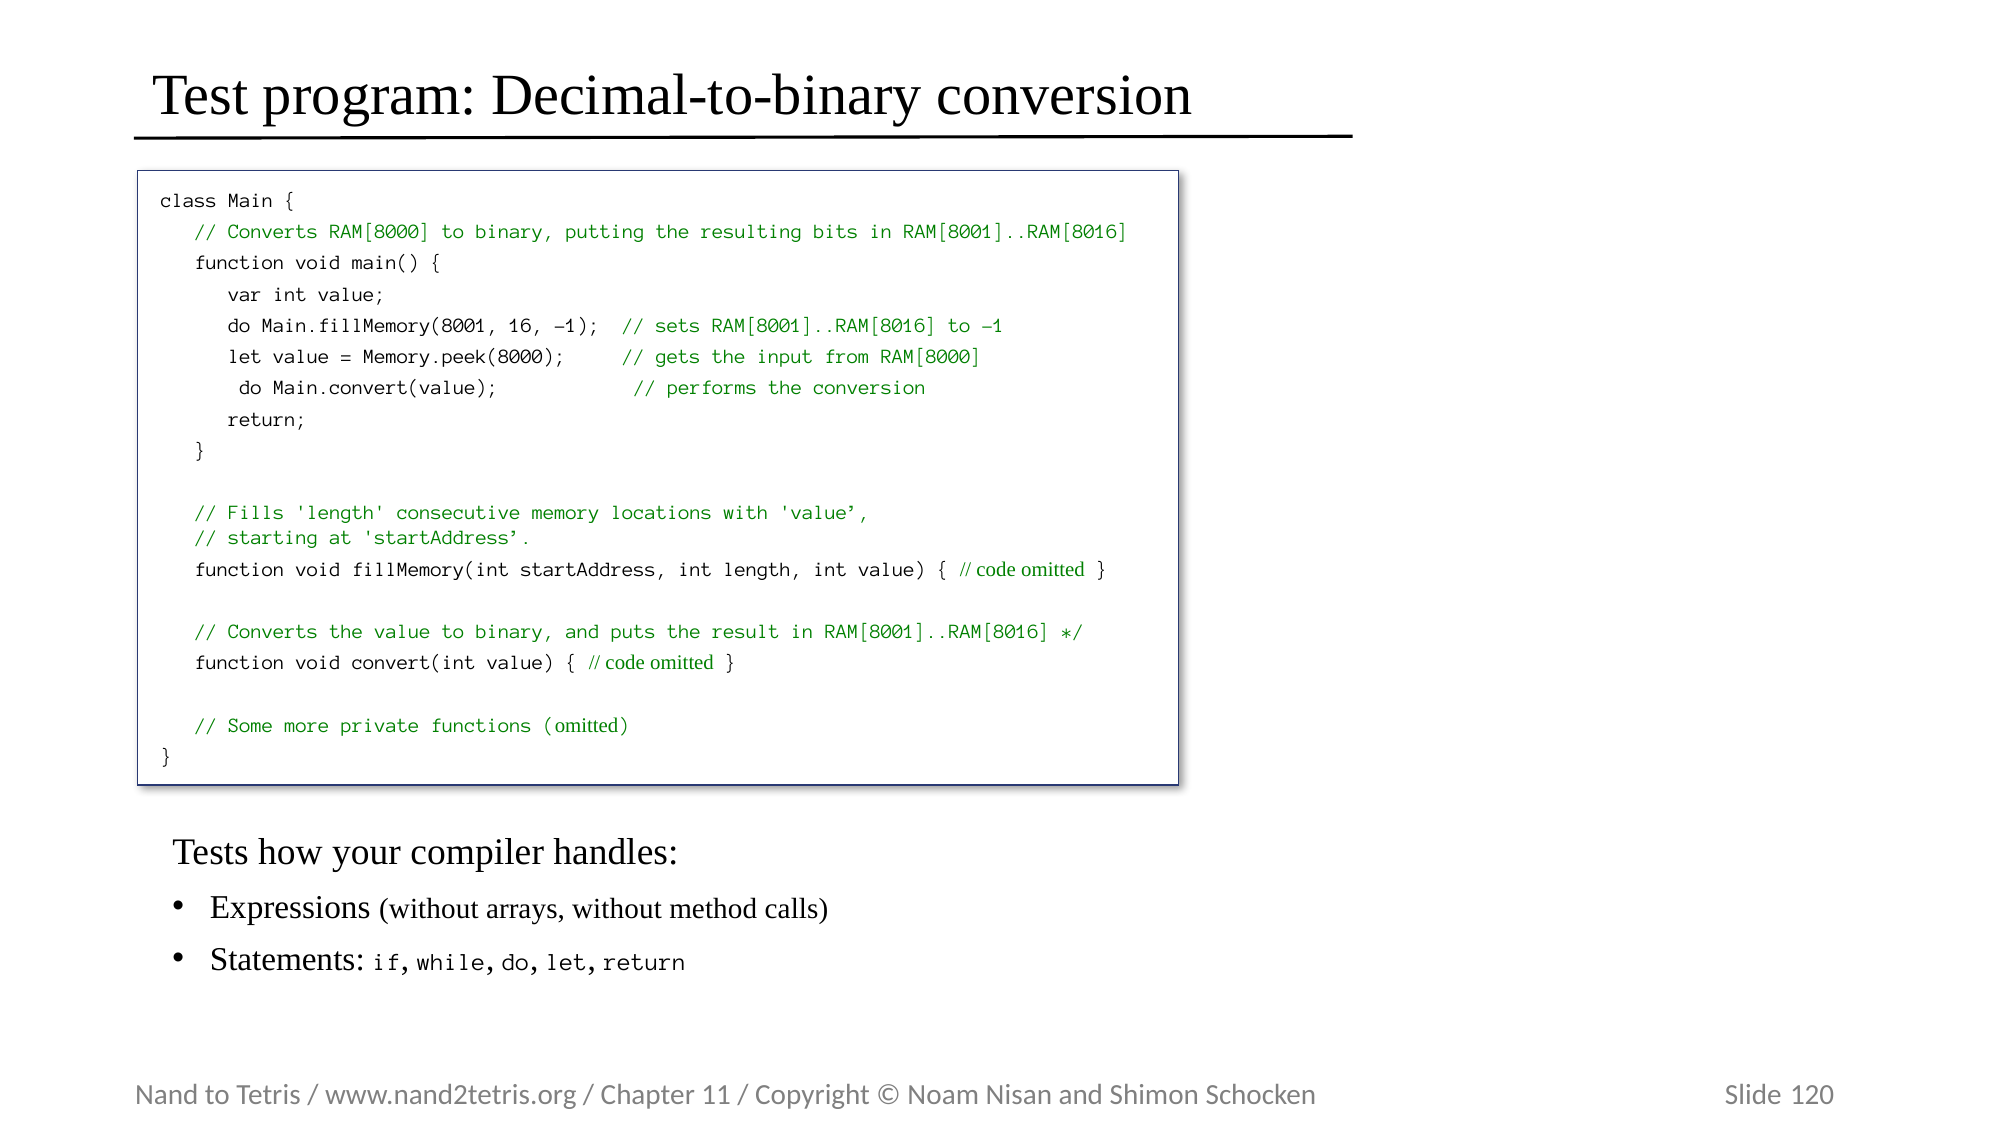

# Test program: Decimal-to-binary conversion

class Main {
   // Converts RAM[8000] to binary, putting the resulting bits in RAM[8001]..RAM[8016]
   function void main() {
      var int value;
      do Main.fillMemory(8001, 16, -1);  // sets RAM[8001]..RAM[8016] to -1
      let value = Memory.peek(8000);     // gets the input from RAM[8000]
	  do Main.convert(value);            // performs the conversion
      return;
   }

   // Fills 'length' consecutive memory locations with 'value’,
   // starting at 'startAddress’.
   function void fillMemory(int startAddress, int length, int value) { // code omitted }

   // Converts the value to binary, and puts the result in RAM[8001]..RAM[8016] */
   function void convert(int value) { // code omitted }

   // Some more private functions (omitted)
}

Tests how your compiler handles:
Expressions (without arrays, without method calls)
Statements: if, while, do, let, return